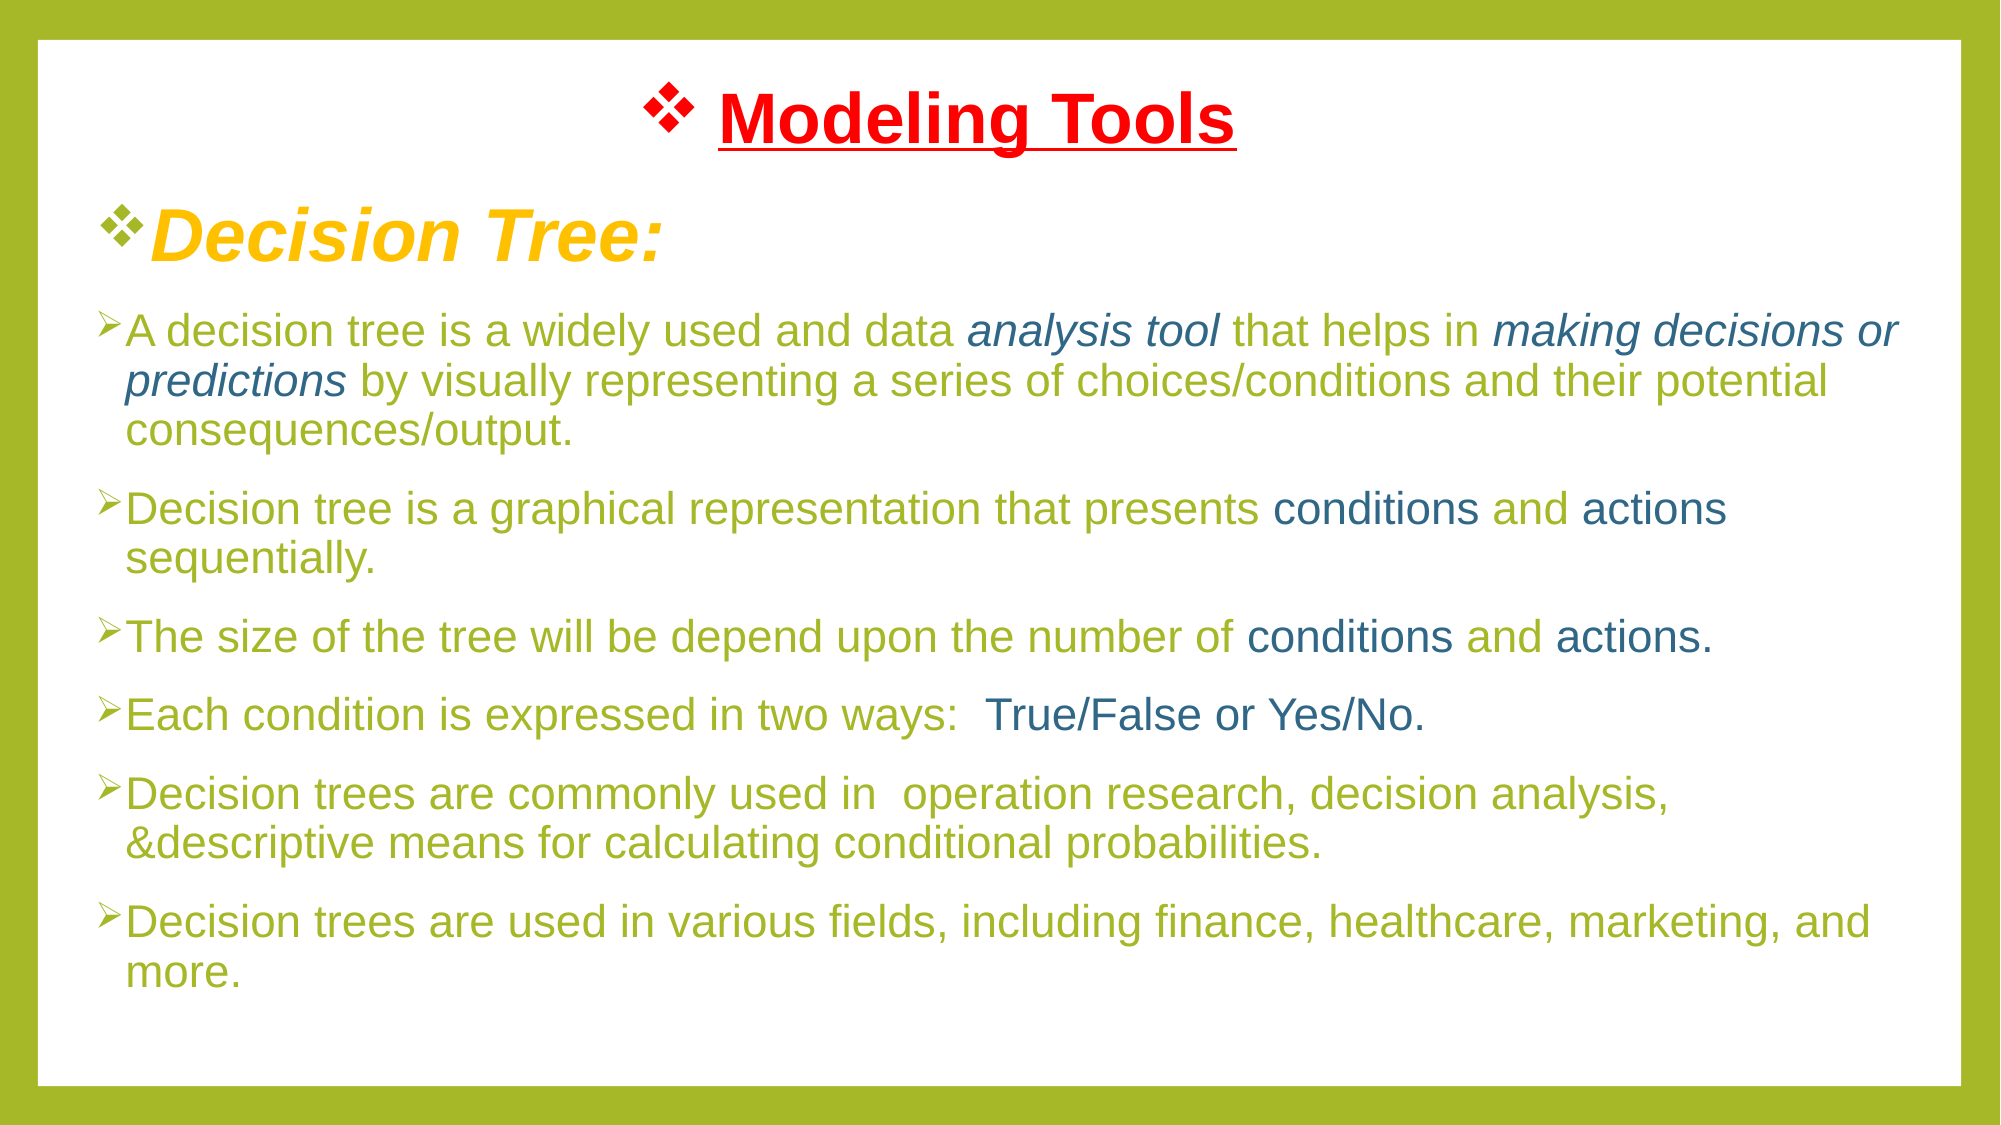

# Modeling Tools
Decision Tree:
A decision tree is a widely used and data analysis tool that helps in making decisions or predictions by visually representing a series of choices/conditions and their potential consequences/output.
Decision tree is a graphical representation that presents conditions and actions sequentially.
The size of the tree will be depend upon the number of conditions and actions.
Each condition is expressed in two ways:  True/False or Yes/No.
Decision trees are commonly used in  operation research, decision analysis, &descriptive means for calculating conditional probabilities.
Decision trees are used in various fields, including finance, healthcare, marketing, and more.